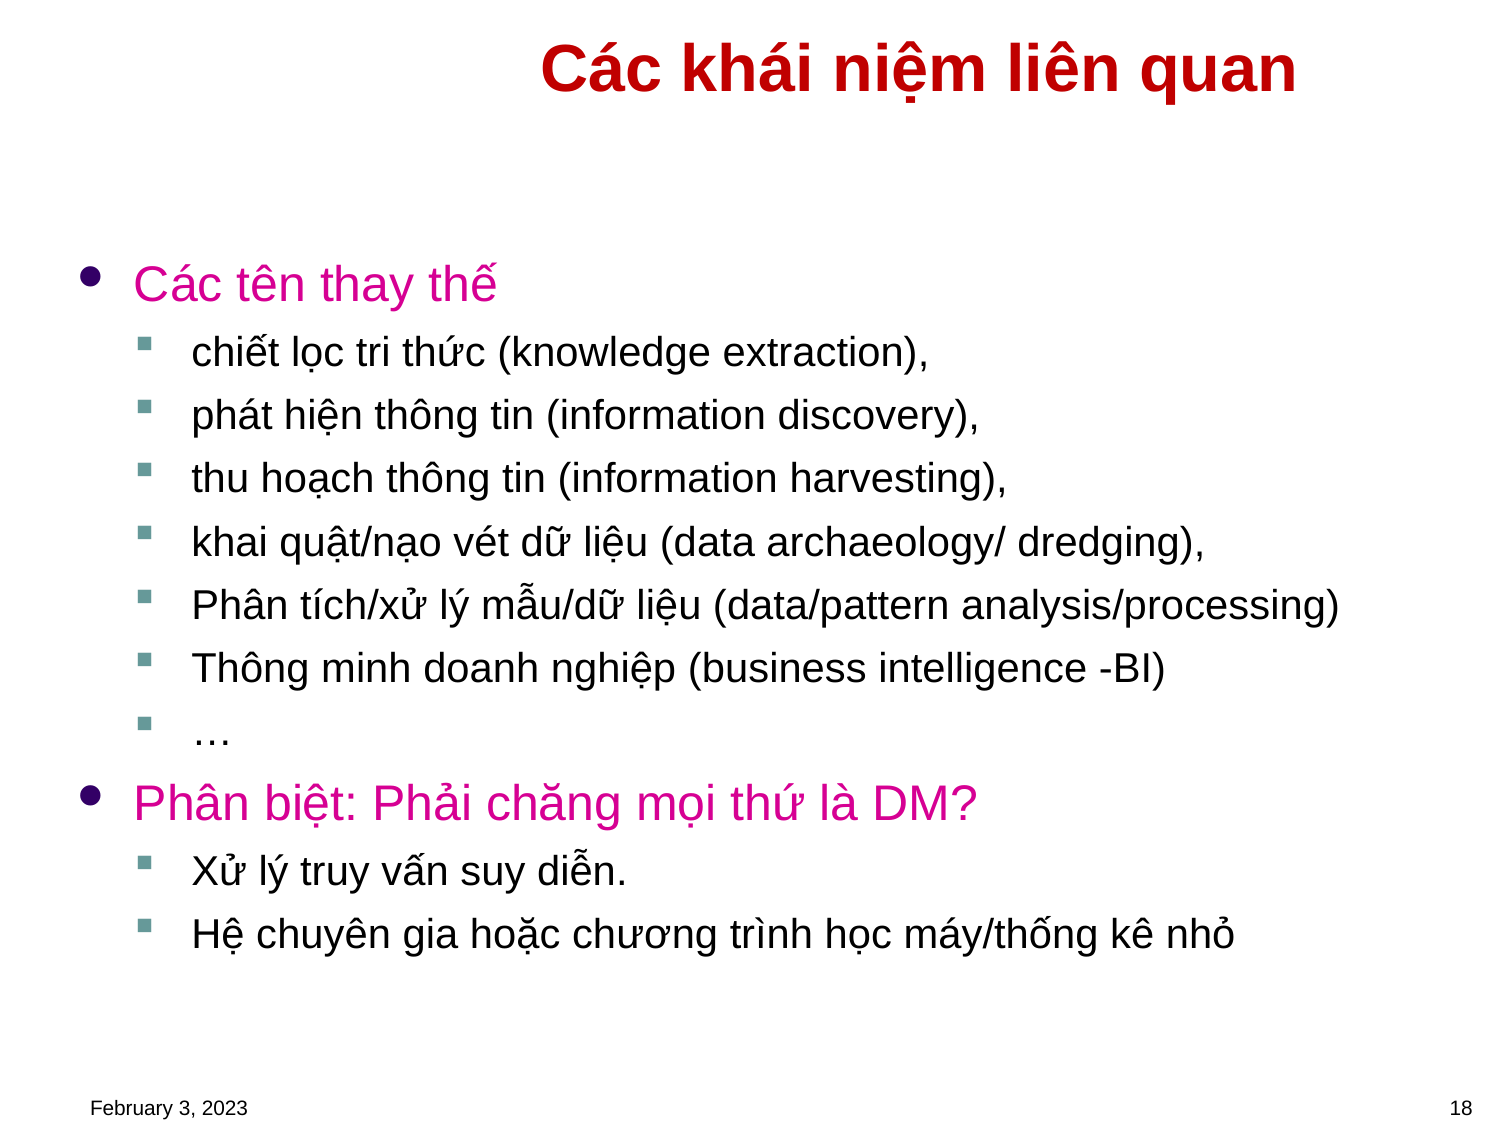

# Các khái niệm liên quan
Các tên thay thế
chiết lọc tri thức (knowledge extraction),
phát hiện thông tin (information discovery),
thu hoạch thông tin (information harvesting),
khai quật/nạo vét dữ liệu (data archaeology/ dredging),
Phân tích/xử lý mẫu/dữ liệu (data/pattern analysis/processing)
Thông minh doanh nghiệp (business intelligence -BI)
…
Phân biệt: Phải chăng mọi thứ là DM?
Xử lý truy vấn suy diễn.
Hệ chuyên gia hoặc chương trình học máy/thống kê nhỏ
February 3, 2023
18